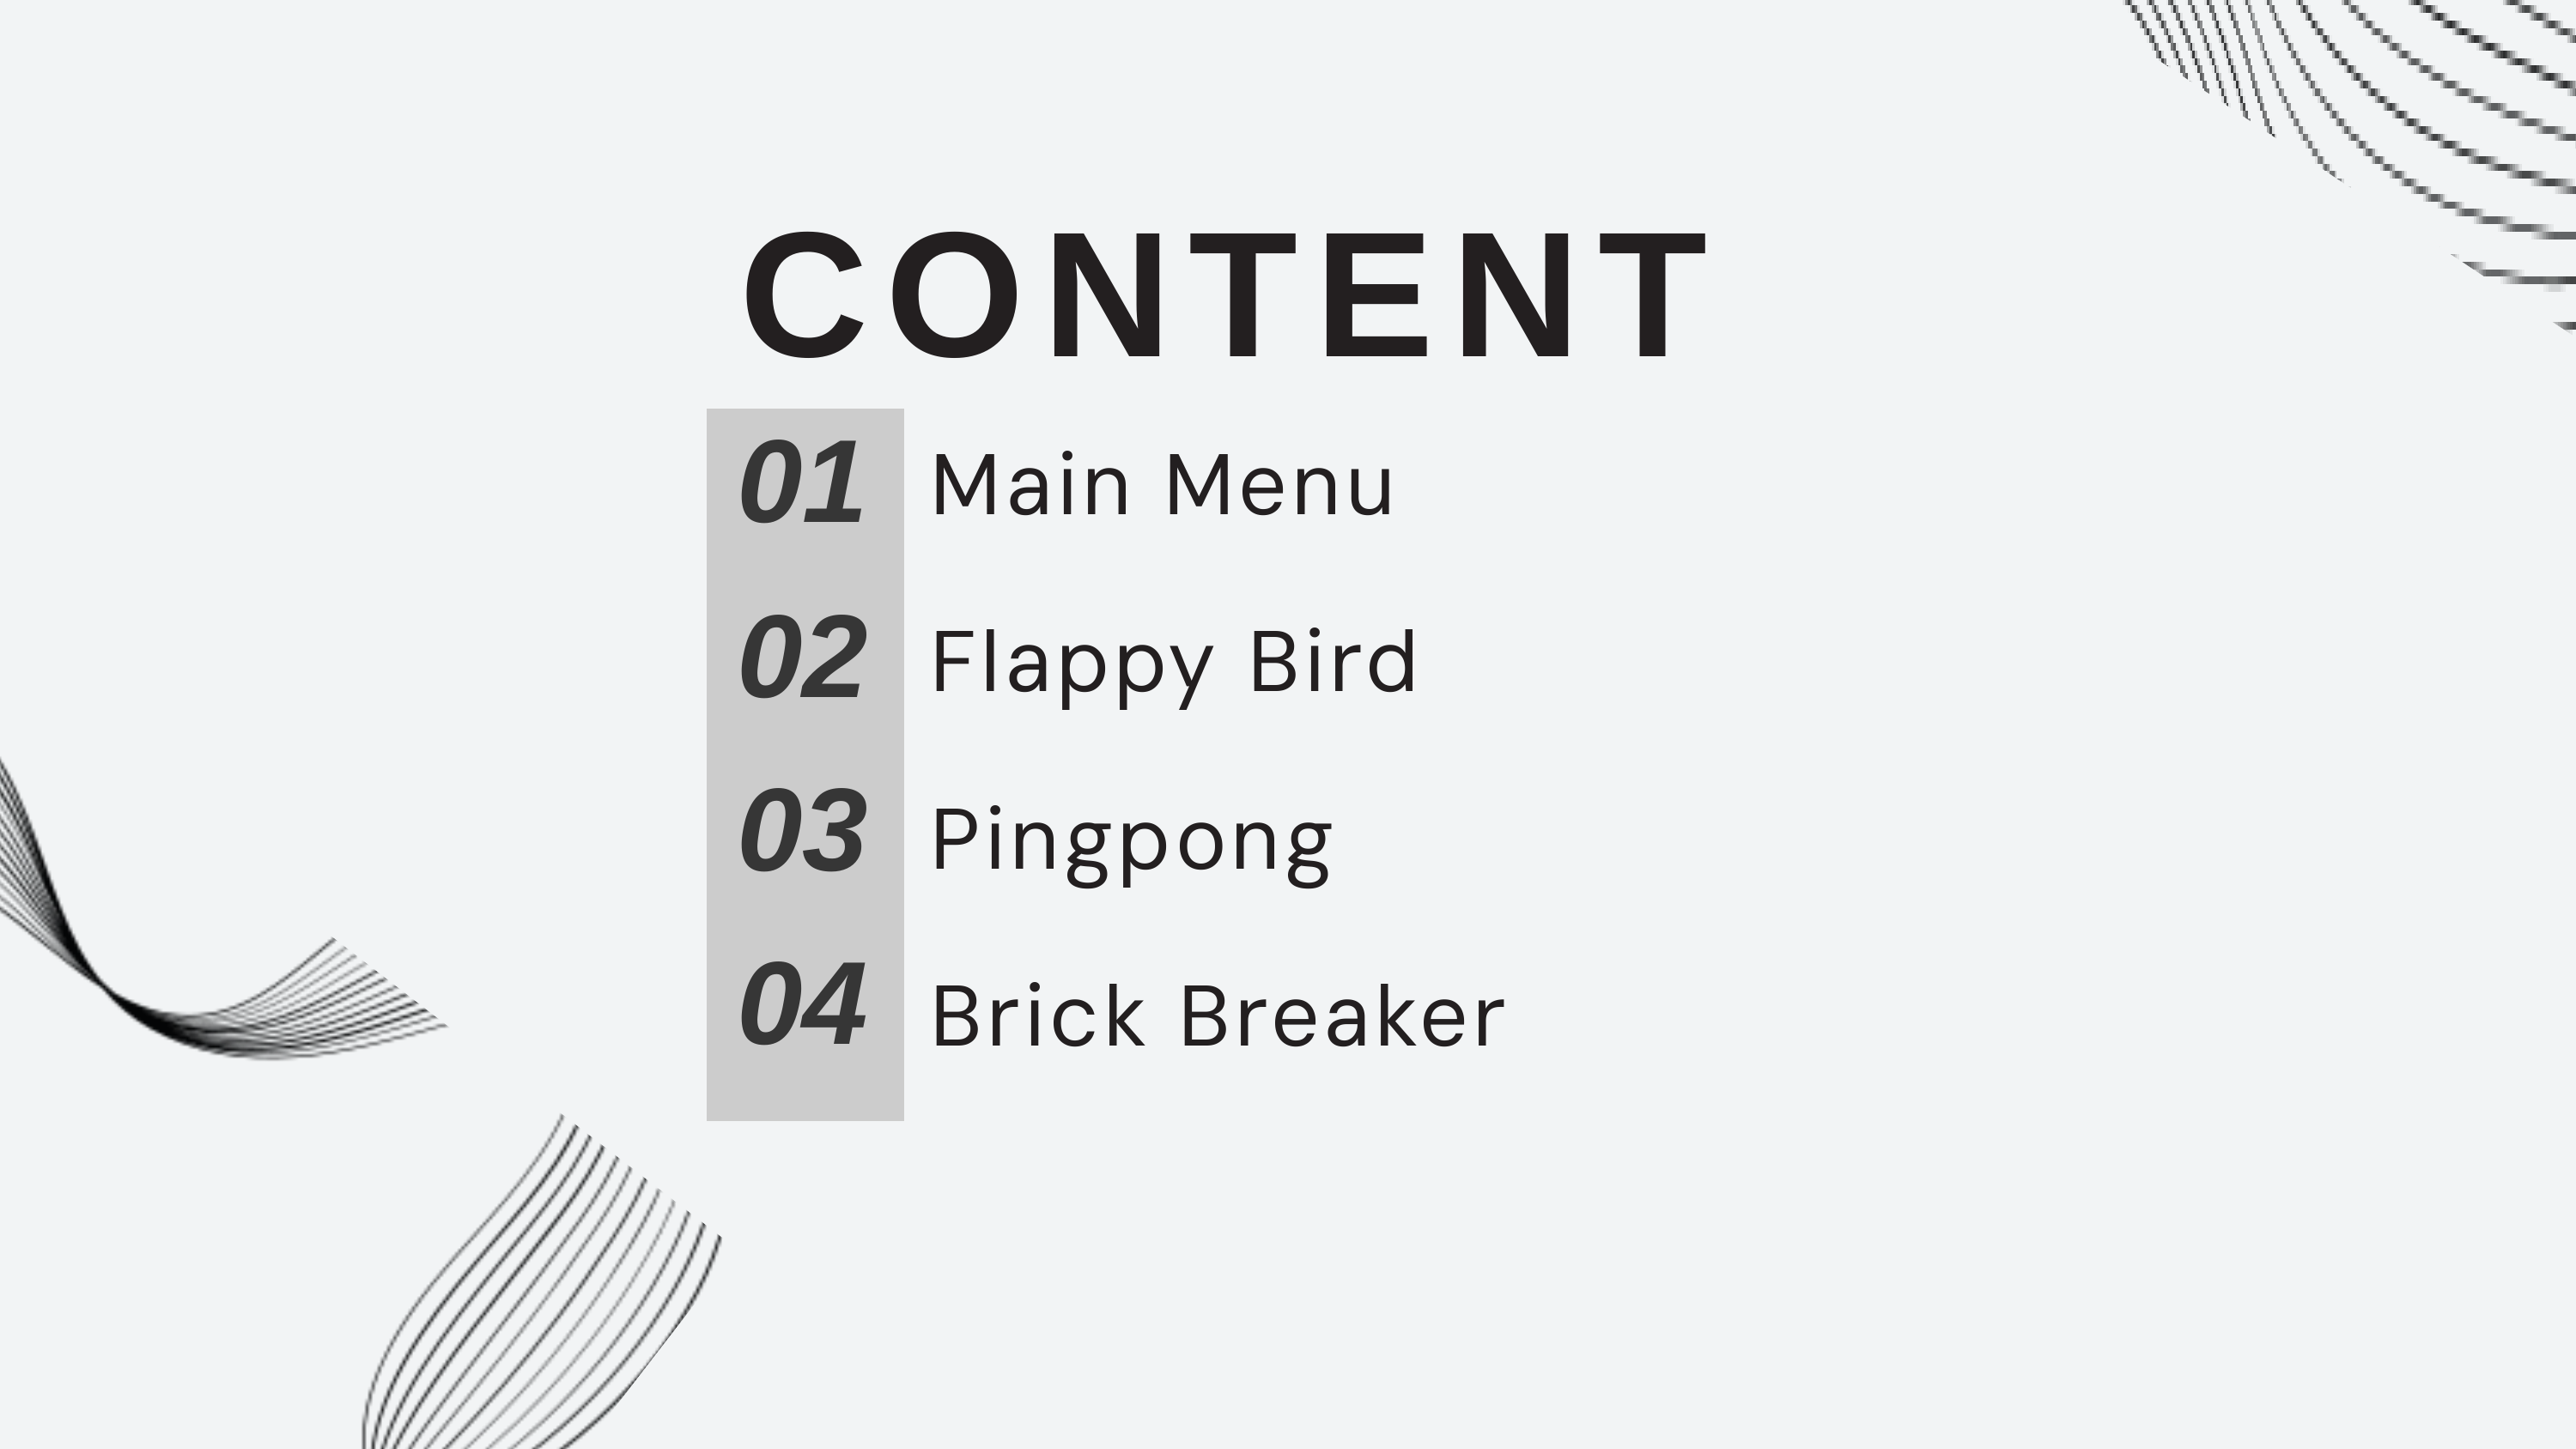

CONTENT

01
Main Menu
02
Flappy Bird

03
Pingpong
04
Brick Breaker